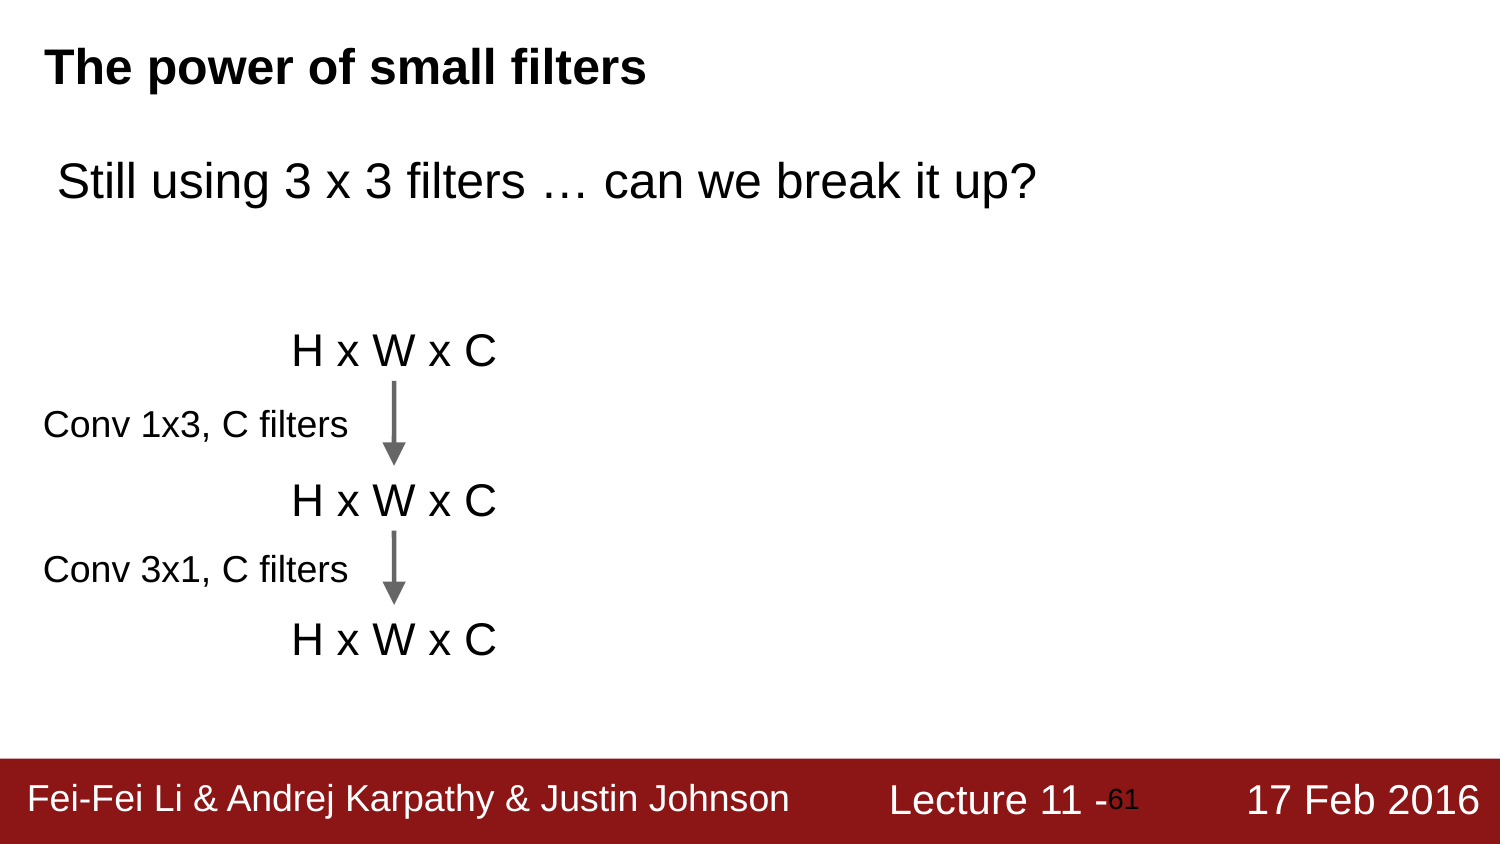

The power of small filters
Still using 3 x 3 filters … can we break it up?
H x W x C
Conv 1x3, C filters
H x W x C
Conv 3x1, C filters
H x W x C
61